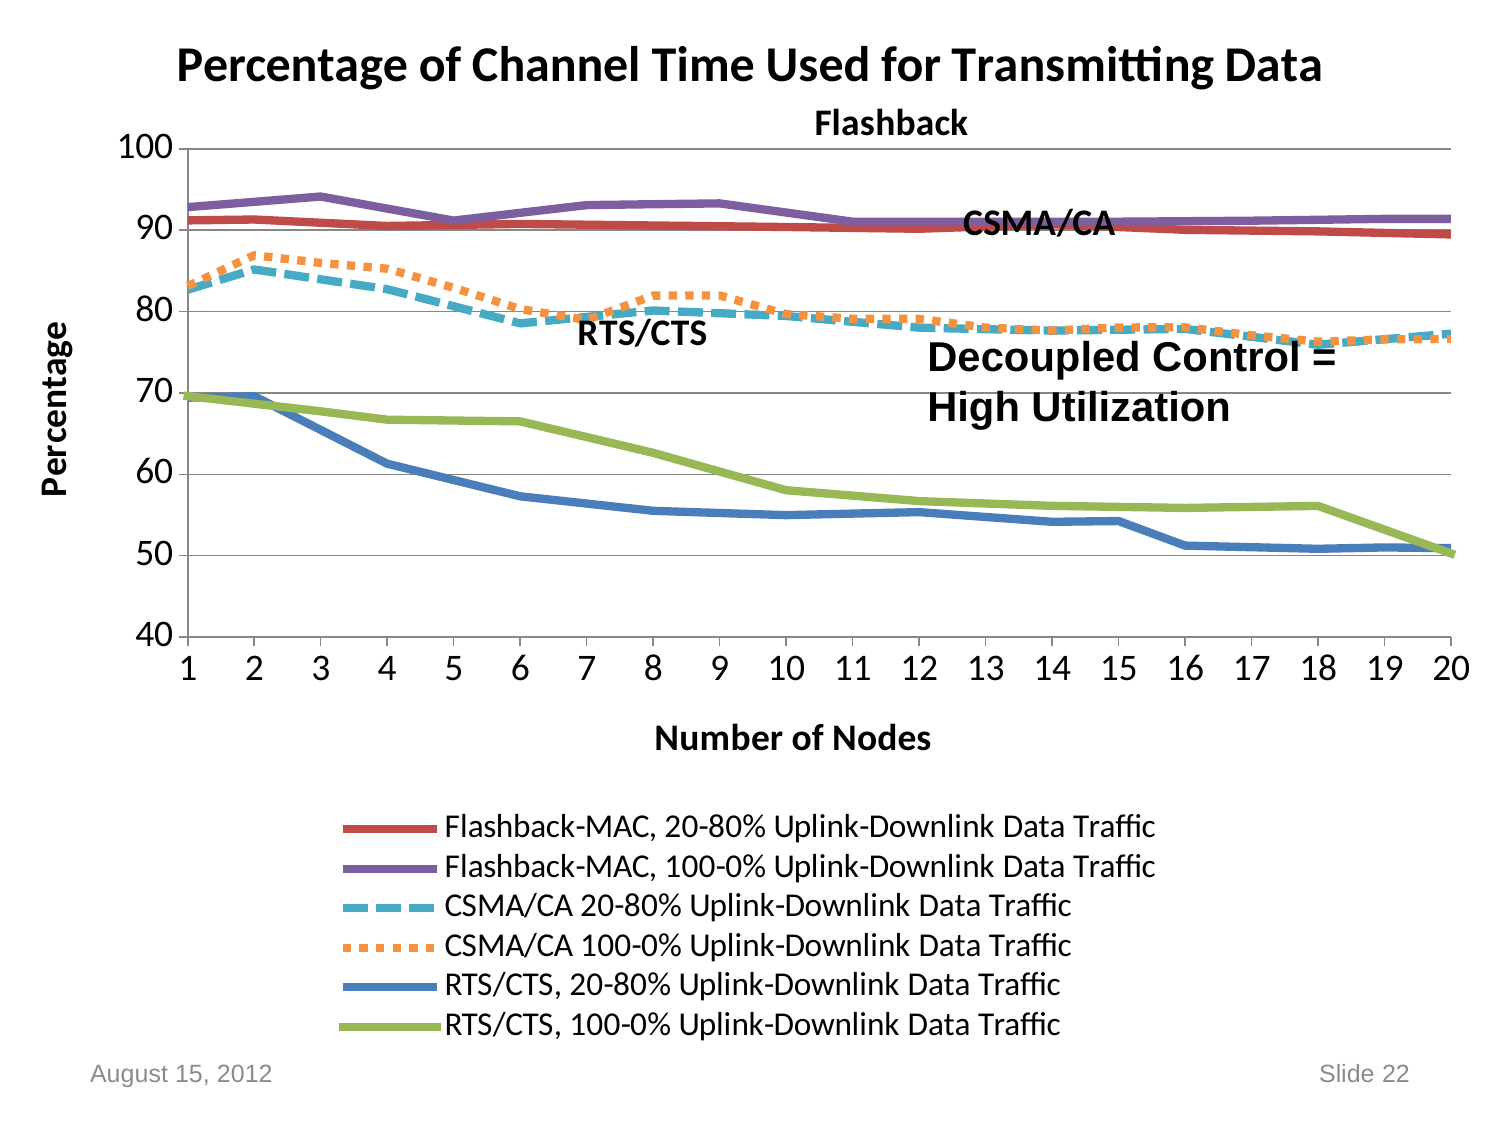

### Chart: Percentage of Channel Time Used for Transmitting Data

| Category |  |  |  |  |  |  |
|---|---|---|---|---|---|---|
| 1 | 91.2 | 92.82804 | 82.678 | 83.12612999999999 | 69.41876 | 69.6132 |
| 2 | 91.30264 | 93.47624 | 85.16676 | 86.91672 | 69.60868 | 68.67916 |
| 3 | 90.9076 | 94.12444 | 83.95778 | 85.97573 | 65.45926 | 67.74512 |
| 4 | 90.51256 | 92.6507 | 82.7488 | 85.2568 | 61.30984 | 66.71572 |
| 5 | 90.63824 | 91.17696 | 80.6465 | 82.91980000000001 | 59.30858 | 66.61492000000001 |
| 6 | 90.76392 | 92.12762000000001 | 78.5442 | 80.31102 | 57.30732 | 66.51412 |
| 7 | 90.66676 | 93.07828 | 79.33502 | 78.96701999999999 | 56.41462 | 64.5796 |
| 8 | 90.5696 | 93.18190000000001 | 80.12584 | 81.95442 | 55.521919999999994 | 62.64508 |
| 9 | 90.47636 | 93.28552 | 79.79002 | 81.9798 | 55.254999999999995 | 60.34718 |
| 10 | 90.38312 | 92.16049000000001 | 79.4542 | 79.68361999999999 | 54.98808 | 58.04928 |
| 11 | 90.27604 | 91.03546 | 78.74008 | 79.11037999999999 | 55.1769 | 57.38238 |
| 12 | 90.16896 | 91.03546 | 78.02596 | 79.09953999999999 | 55.36088 | 56.71548 |
| 13 | 90.44888 | 91.03546 | 77.83802 | 78.02733 | 54.76454 | 56.421980000000005 |
| 14 | 90.7288 | 91.03546 | 77.65008 | 77.66952 | 54.16996 | 56.12848 |
| 15 | 90.38272 | 91.03546 | 77.75984 | 78.0459 | 54.264799999999994 | 56.00332 |
| 16 | 90.03664 | 91.09707 | 77.8696 | 78.06508 | 51.24234 | 55.87816 |
| 17 | 89.94116 | 91.15868 | 76.89556 | 77.08556 | 51.04193 | 56.00102 |
| 18 | 89.84568 | 91.27302 | 75.92152 | 76.29604 | 50.846140000000005 | 56.12388 |
| 19 | 89.6592 | 91.38736 | 76.59916 | 76.58109999999999 | 51.016099999999994 | 53.202200000000005 |
| 20 | 89.47272 | 91.38736 | 77.2768 | 76.63056 | 50.928259999999995 | 50.28052 |
Decoupled Control = High Utilization
August 15, 2012
Slide 22